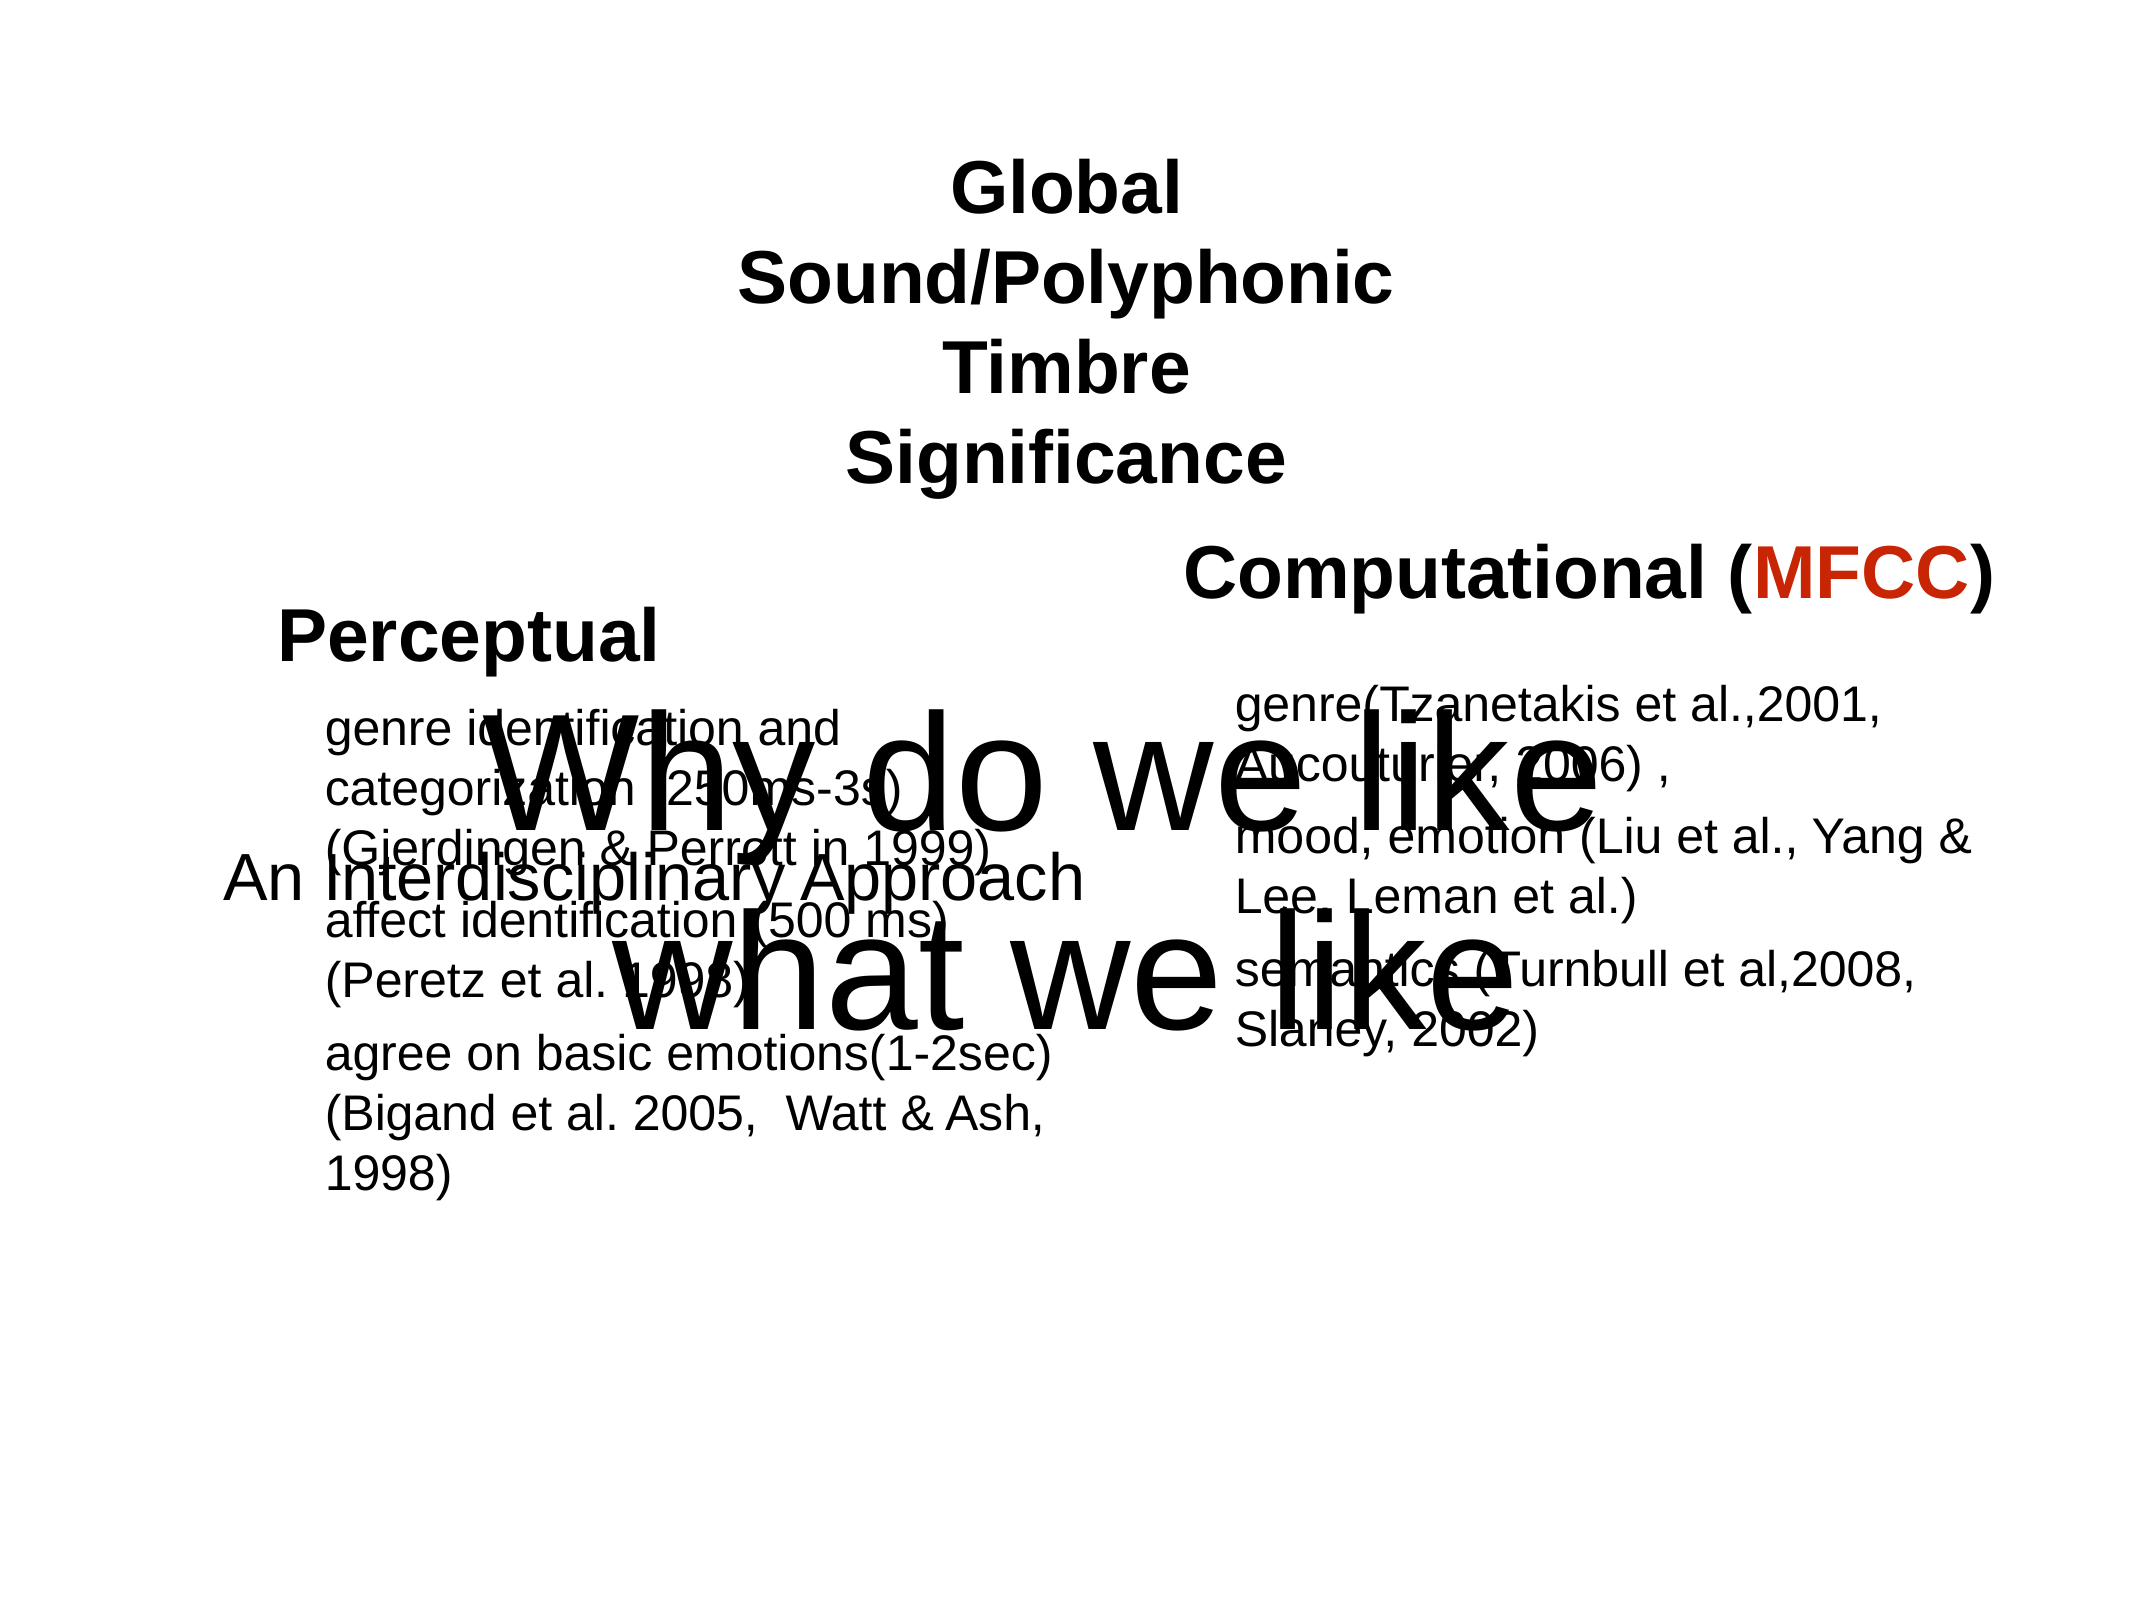

Global Sound/Polyphonic Timbre Significance

Perceptual
genre identification and categorization (250ms-3s)(Gjerdingen & Perrott in 1999)
affect identification (500 ms) (Peretz et al. 1998)
agree on basic emotions(1-2sec)(Bigand et al. 2005,  Watt & Ash, 1998)
Computational (MFCC)

genre(Tzanetakis et al.,2001, Aucouturier, 2006) ,
mood, emotion (Liu et al., Yang & Lee, Leman et al.)
semantics (Turnbull et al,2008, Slaney, 2002)
Why do we like
what we like
An Interdisciplinary Approach